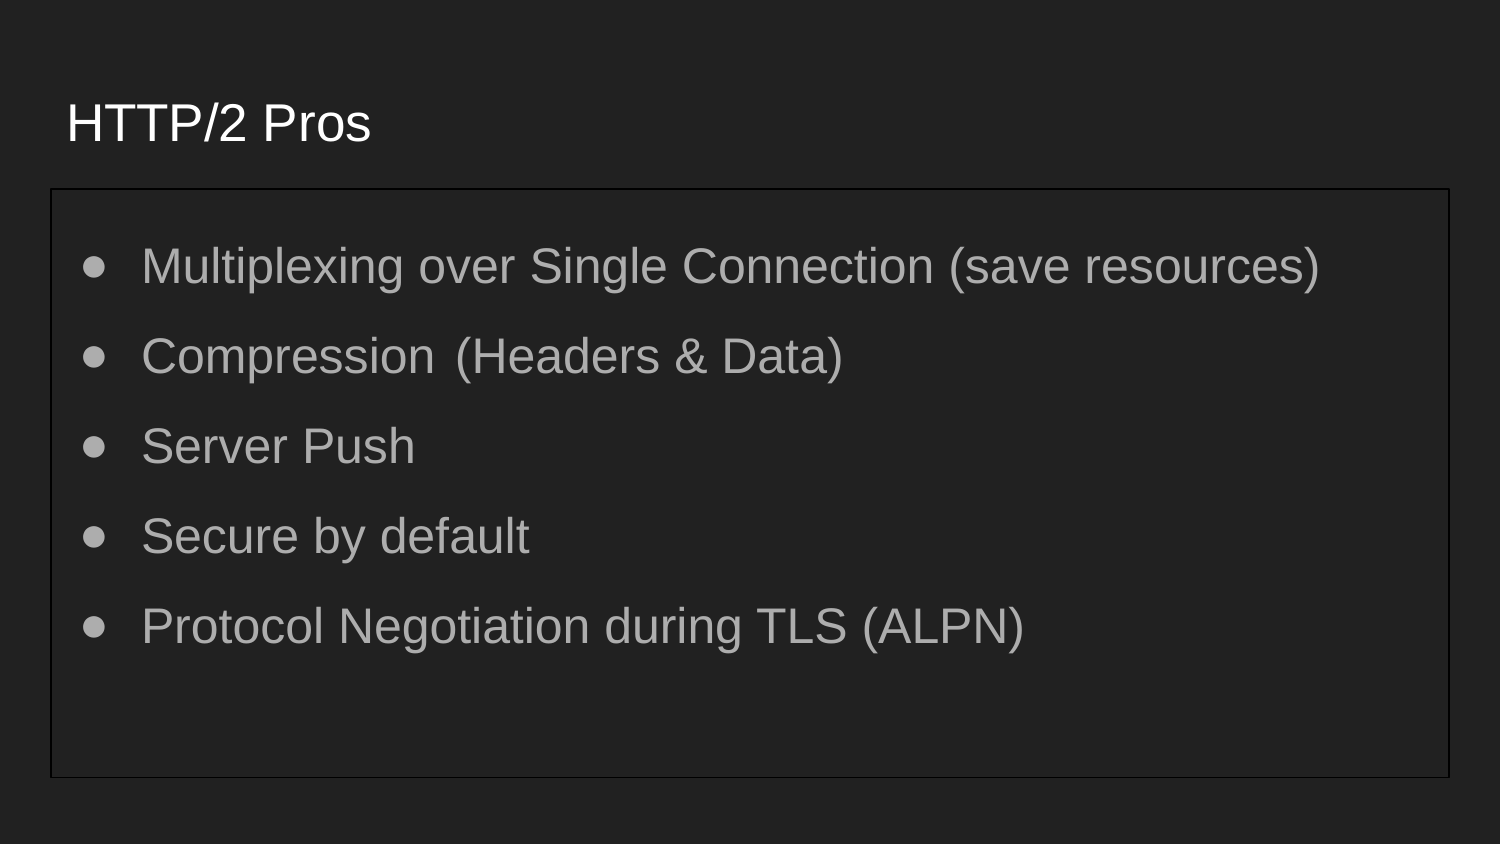

# HTTP/2 Pros
Multiplexing over Single Connection (save resources)
Compression	 (Headers & Data)
Server Push
Secure by default
Protocol Negotiation during TLS (ALPN)